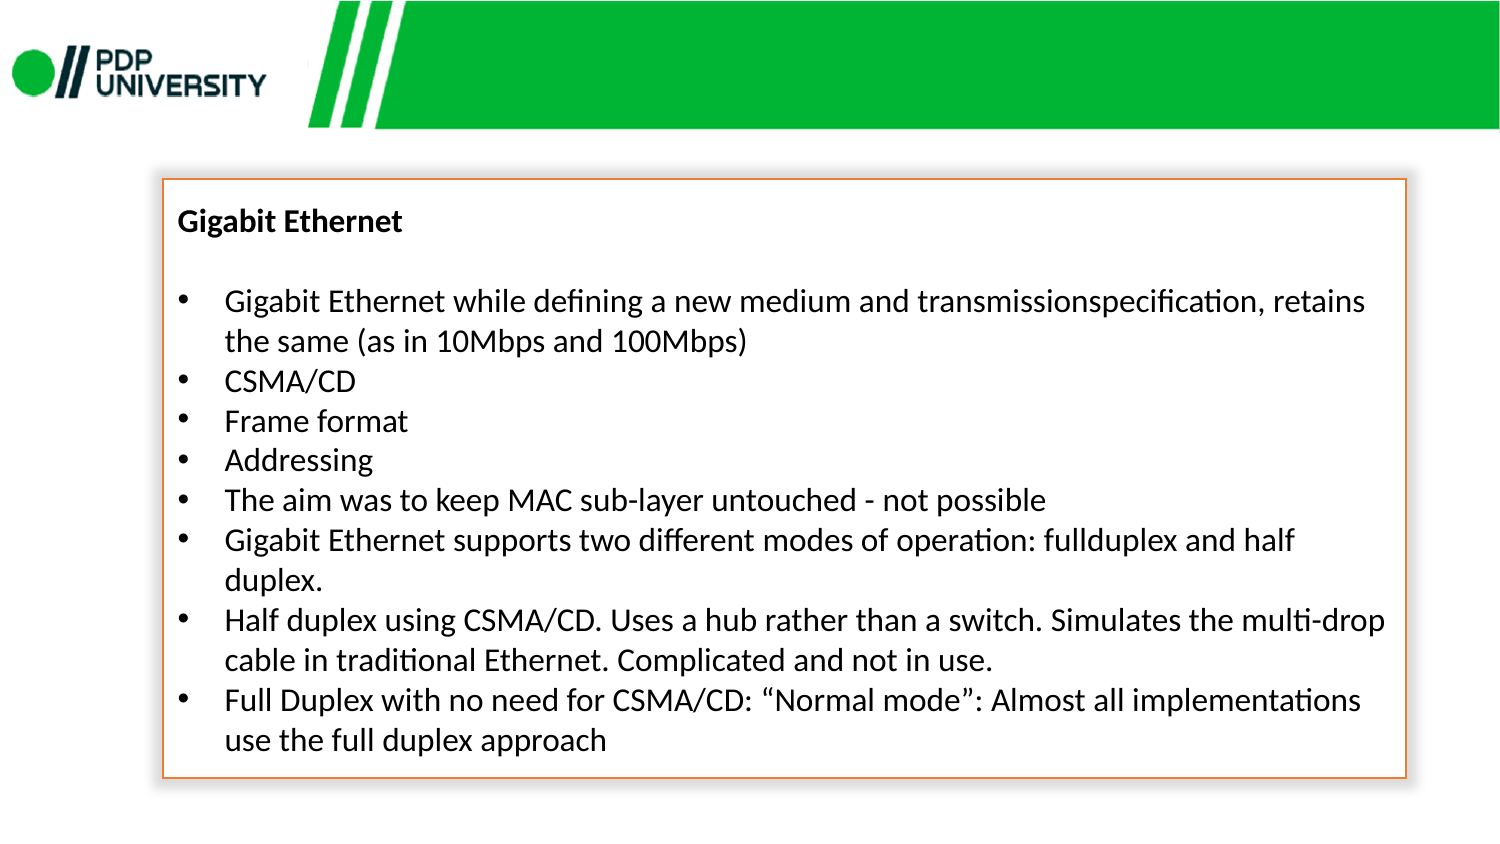

Gigabit Ethernet

Gigabit Ethernet while defining a new medium and transmissionspecification, retains the same (as in 10Mbps and 100Mbps)
CSMA/CD
Frame format
Addressing
The aim was to keep MAC sub-layer untouched - not possible
Gigabit Ethernet supports two different modes of operation: fullduplex and half duplex.
Half duplex using CSMA/CD. Uses a hub rather than a switch. Simulates the multi-drop cable in traditional Ethernet. Complicated and not in use.
Full Duplex with no need for CSMA/CD: “Normal mode”: Almost all implementations use the full duplex approach